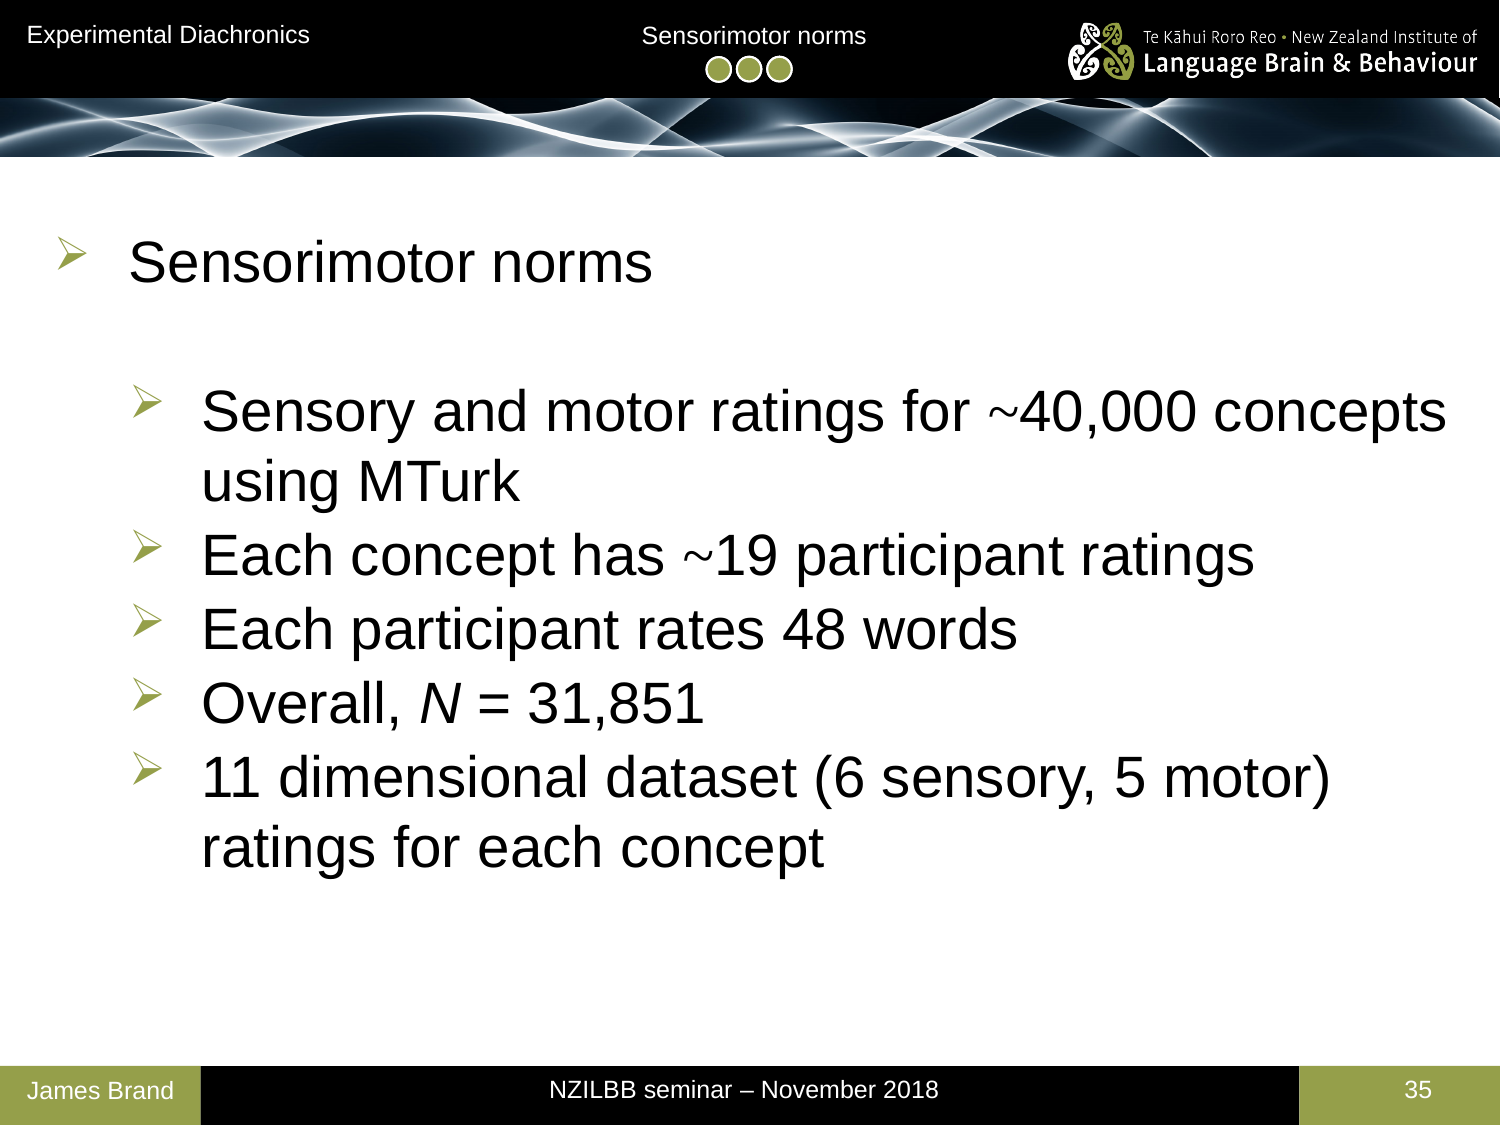

Sensorimotor norms

Sensorimotor norms

Sensory and motor ratings for ~40,000 concepts using MTurk
Each concept has ~19 participant ratings
Each participant rates 48 words
Overall, N = 31,851
11 dimensional dataset (6 sensory, 5 motor) ratings for each concept